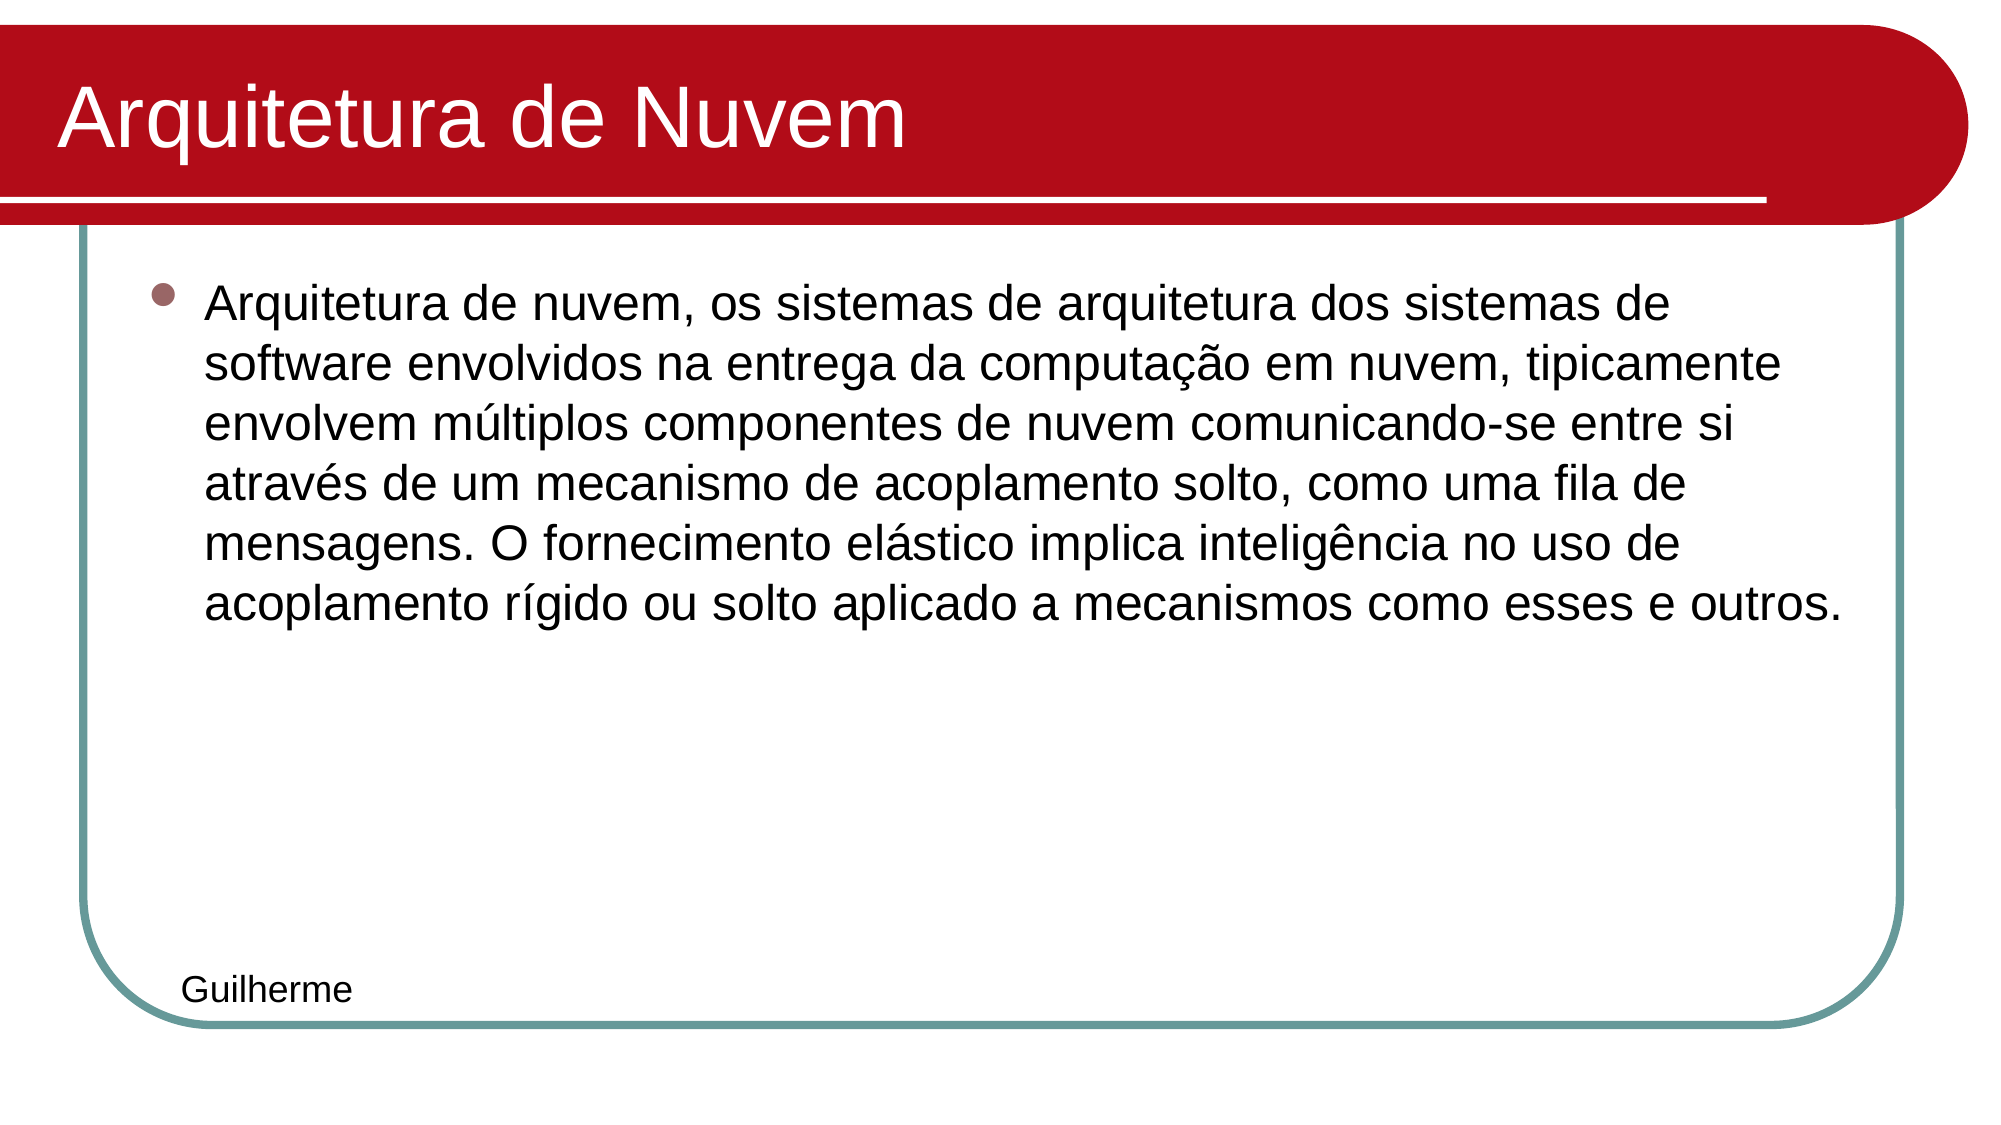

# Arquitetura de Nuvem
Arquitetura de nuvem, os sistemas de arquitetura dos sistemas de software envolvidos na entrega da computação em nuvem, tipicamente envolvem múltiplos componentes de nuvem comunicando-se entre si através de um mecanismo de acoplamento solto, como uma fila de mensagens. O fornecimento elástico implica inteligência no uso de acoplamento rígido ou solto aplicado a mecanismos como esses e outros.
Guilherme